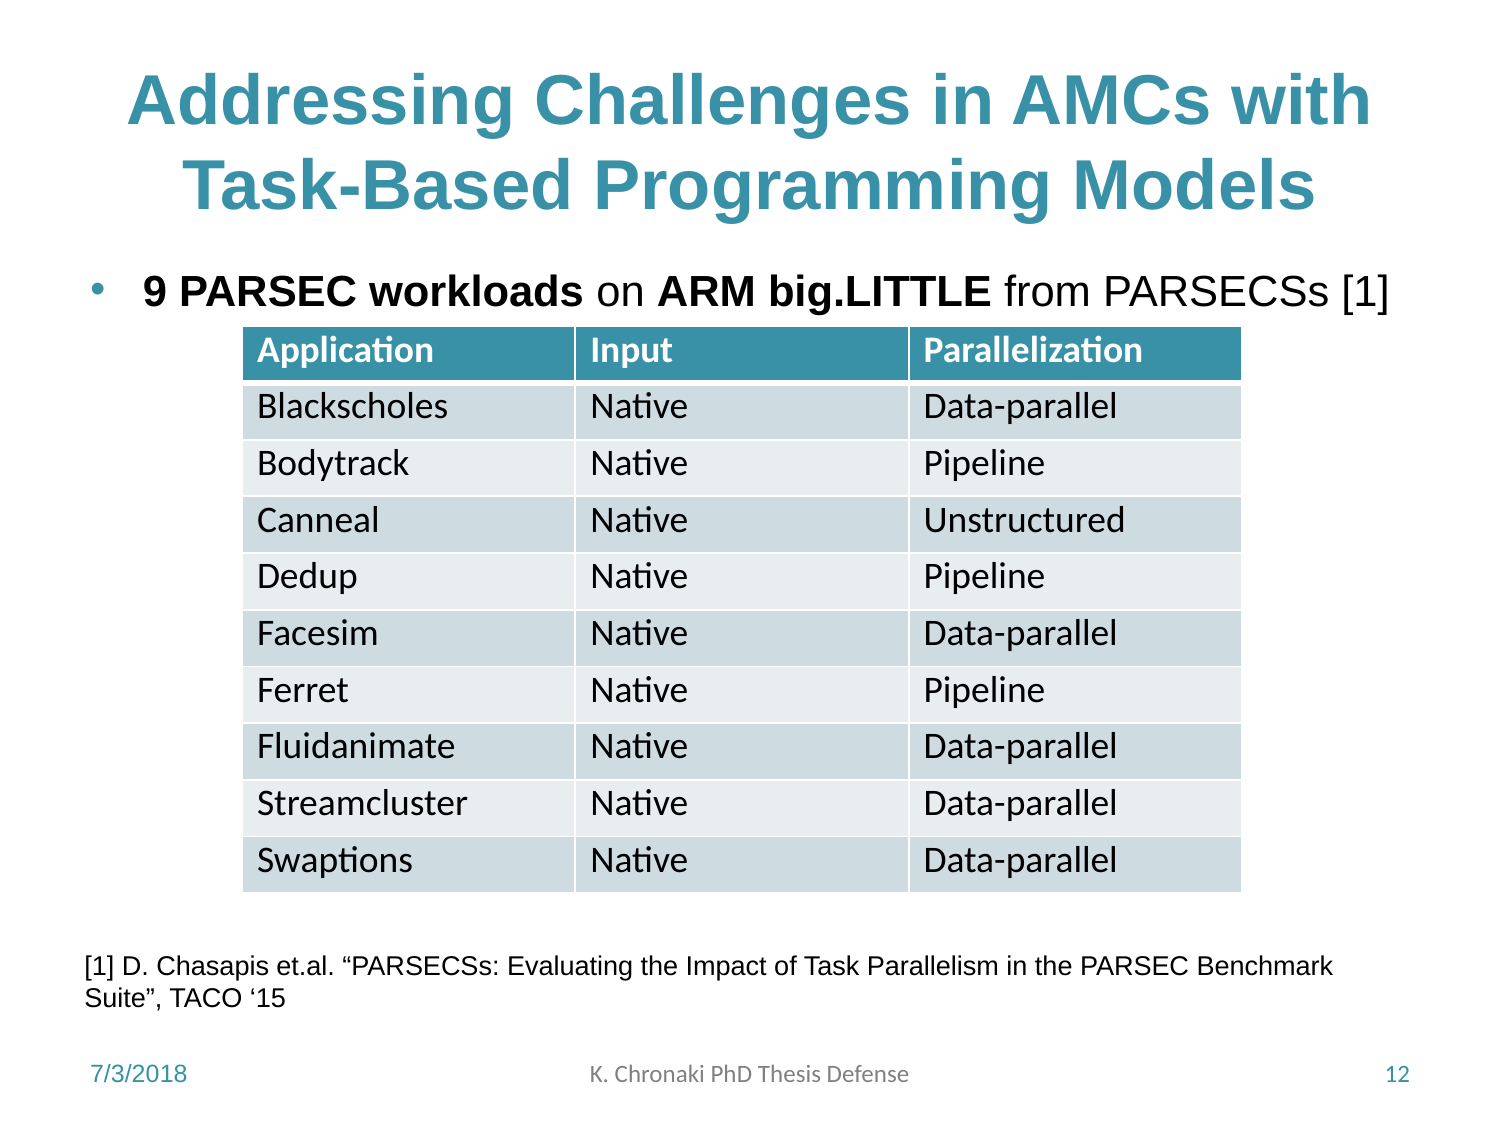

# Addressing Challenges in AMCs with Task-Based Programming Models
9 PARSEC workloads on ARM big.LITTLE from PARSECSs [1]
| Application | Input | Parallelization |
| --- | --- | --- |
| Blackscholes | Native | Data-parallel |
| Bodytrack | Native | Pipeline |
| Canneal | Native | Unstructured |
| Dedup | Native | Pipeline |
| Facesim | Native | Data-parallel |
| Ferret | Native | Pipeline |
| Fluidanimate | Native | Data-parallel |
| Streamcluster | Native | Data-parallel |
| Swaptions | Native | Data-parallel |
[1] D. Chasapis et.al. “PARSECSs: Evaluating the Impact of Task Parallelism in the PARSEC Benchmark Suite”, TACO ‘15
7/3/2018
K. Chronaki PhD Thesis Defense
12